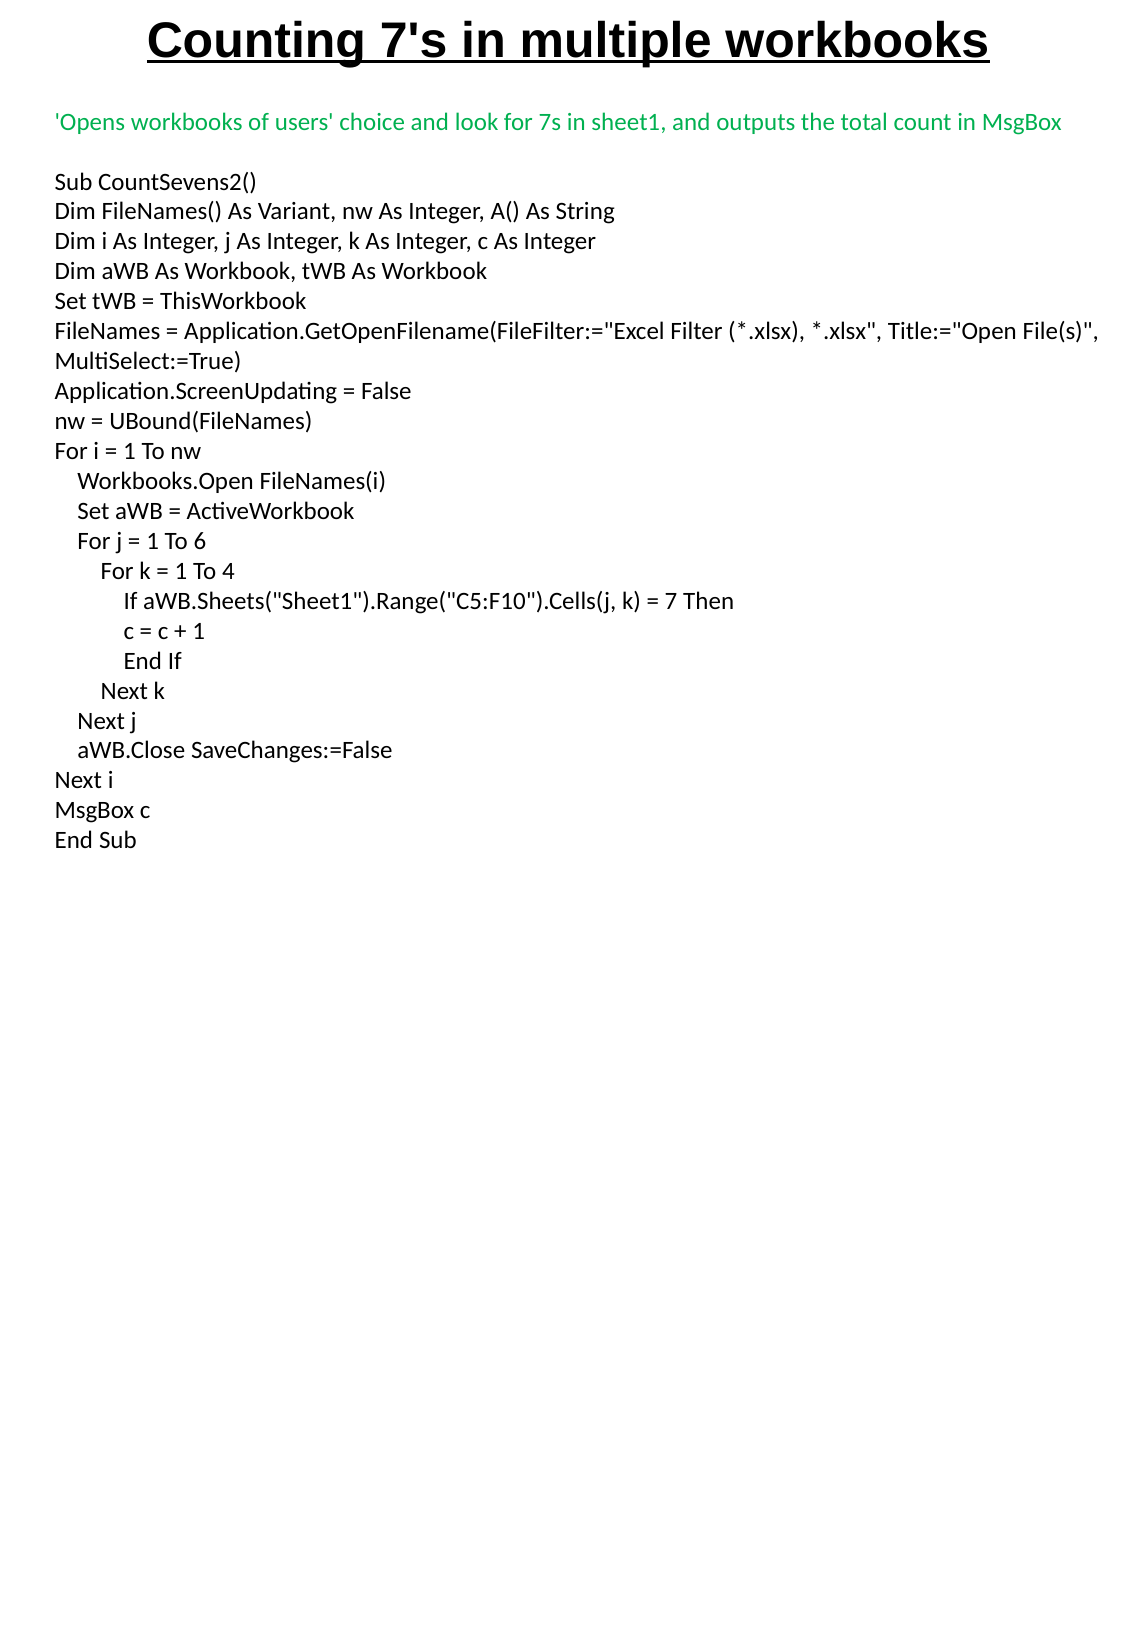

Counting 7's in multiple workbooks
'Opens workbooks of users' choice and look for 7s in sheet1, and outputs the total count in MsgBox

Sub CountSevens2()
Dim FileNames() As Variant, nw As Integer, A() As String
Dim i As Integer, j As Integer, k As Integer, c As Integer
Dim aWB As Workbook, tWB As Workbook
Set tWB = ThisWorkbook
FileNames = Application.GetOpenFilename(FileFilter:="Excel Filter (*.xlsx), *.xlsx", Title:="Open File(s)", MultiSelect:=True)
Application.ScreenUpdating = False
nw = UBound(FileNames)
For i = 1 To nw
    Workbooks.Open FileNames(i)
    Set aWB = ActiveWorkbook
    For j = 1 To 6
        For k = 1 To 4
            If aWB.Sheets("Sheet1").Range("C5:F10").Cells(j, k) = 7 Then
            c = c + 1
            End If
        Next k
    Next j
    aWB.Close SaveChanges:=False
Next i
MsgBox c
End Sub